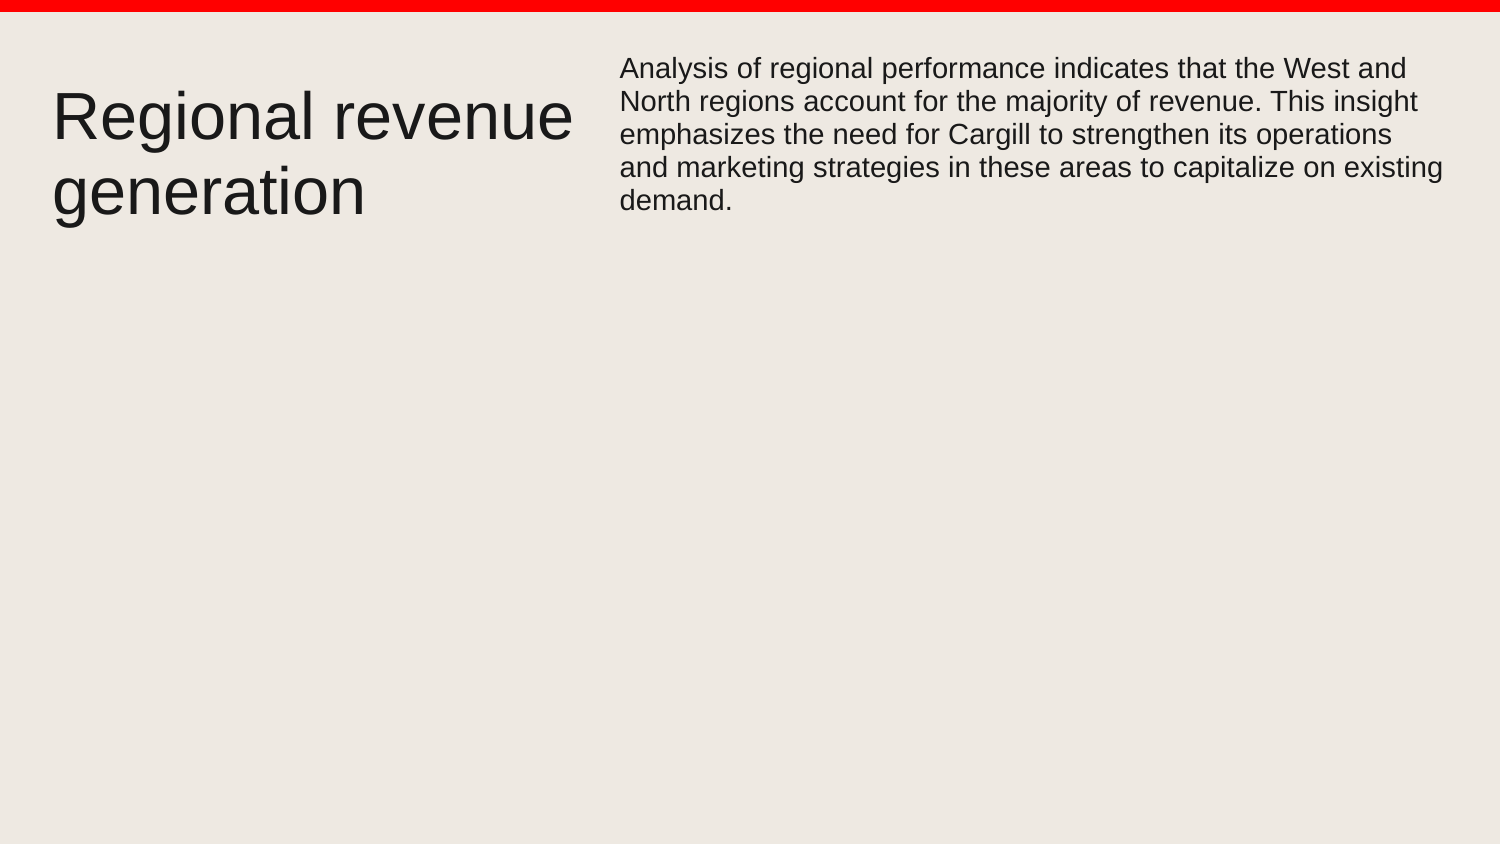

Analysis of regional performance indicates that the West and North regions account for the majority of revenue. This insight emphasizes the need for Cargill to strengthen its operations and marketing strategies in these areas to capitalize on existing demand.
# Regional revenue generation